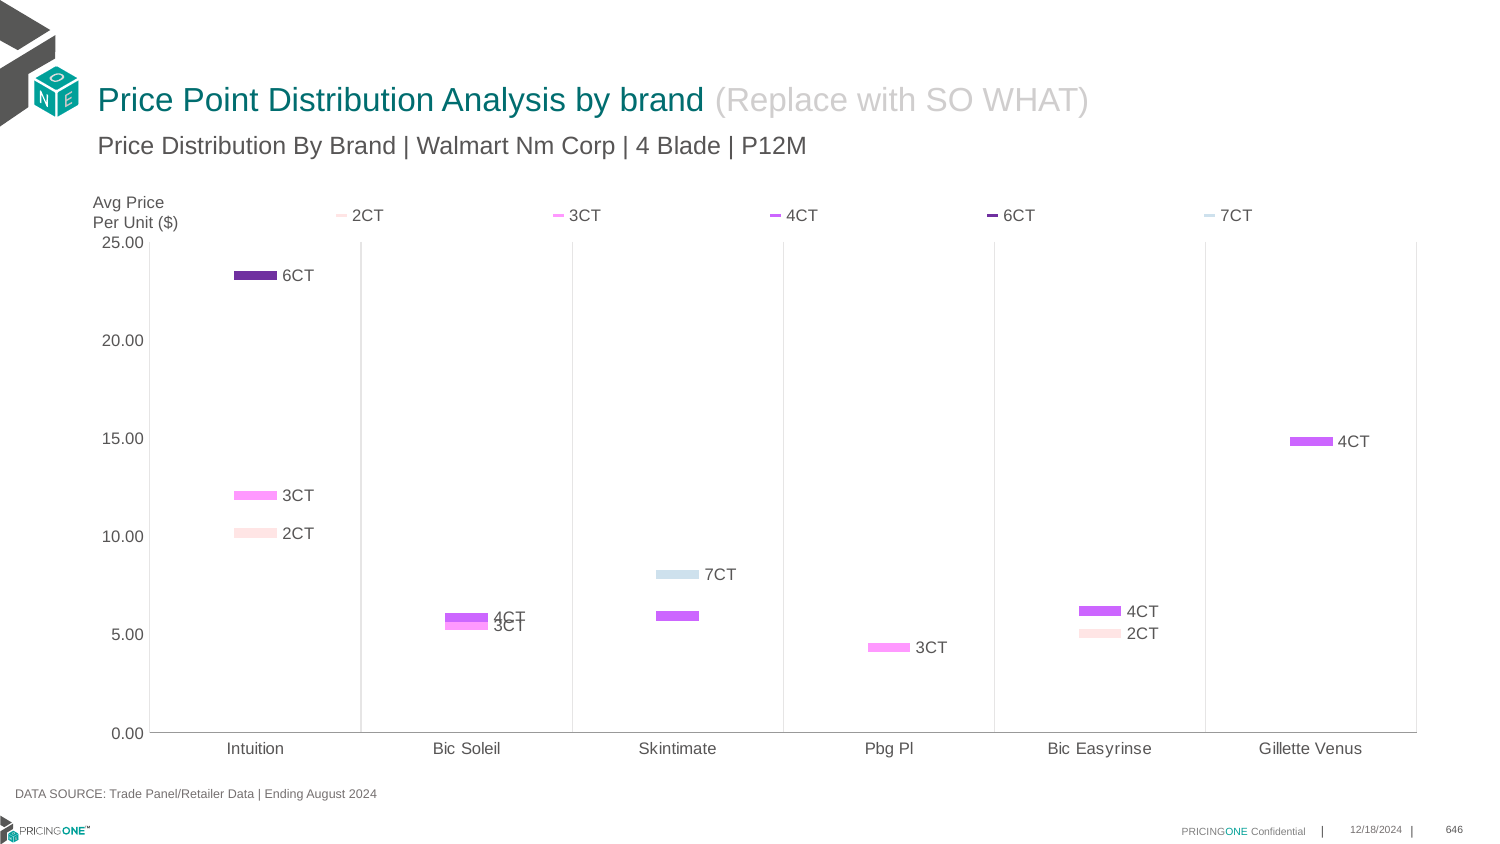

# Price Point Distribution Analysis by brand (Replace with SO WHAT)
Price Distribution By Brand | Walmart Nm Corp | 4 Blade | P12M

### Chart

| Category | 2CT | 3CT | 4CT | 6CT | 7CT |
|---|---|---|---|---|---|
| Intuition | 10.165068903535051 | 12.093893280933449 | None | 23.306285334220153 | None |
| Bic Soleil | None | 5.459249811281464 | 5.882736889489084 | None | None |
| Skintimate | None | None | 5.936249800424241 | None | 8.072908302553396 |
| Pbg Pl | None | 4.35529059048538 | None | None | None |
| Bic Easyrinse | 5.063634915578209 | None | 6.19637408005744 | None | None |
| Gillette Venus | None | None | 14.84033116499113 | None | None |
Avg Price
Per Unit ($)
DATA SOURCE: Trade Panel/Retailer Data | Ending August 2024
12/18/2024
646